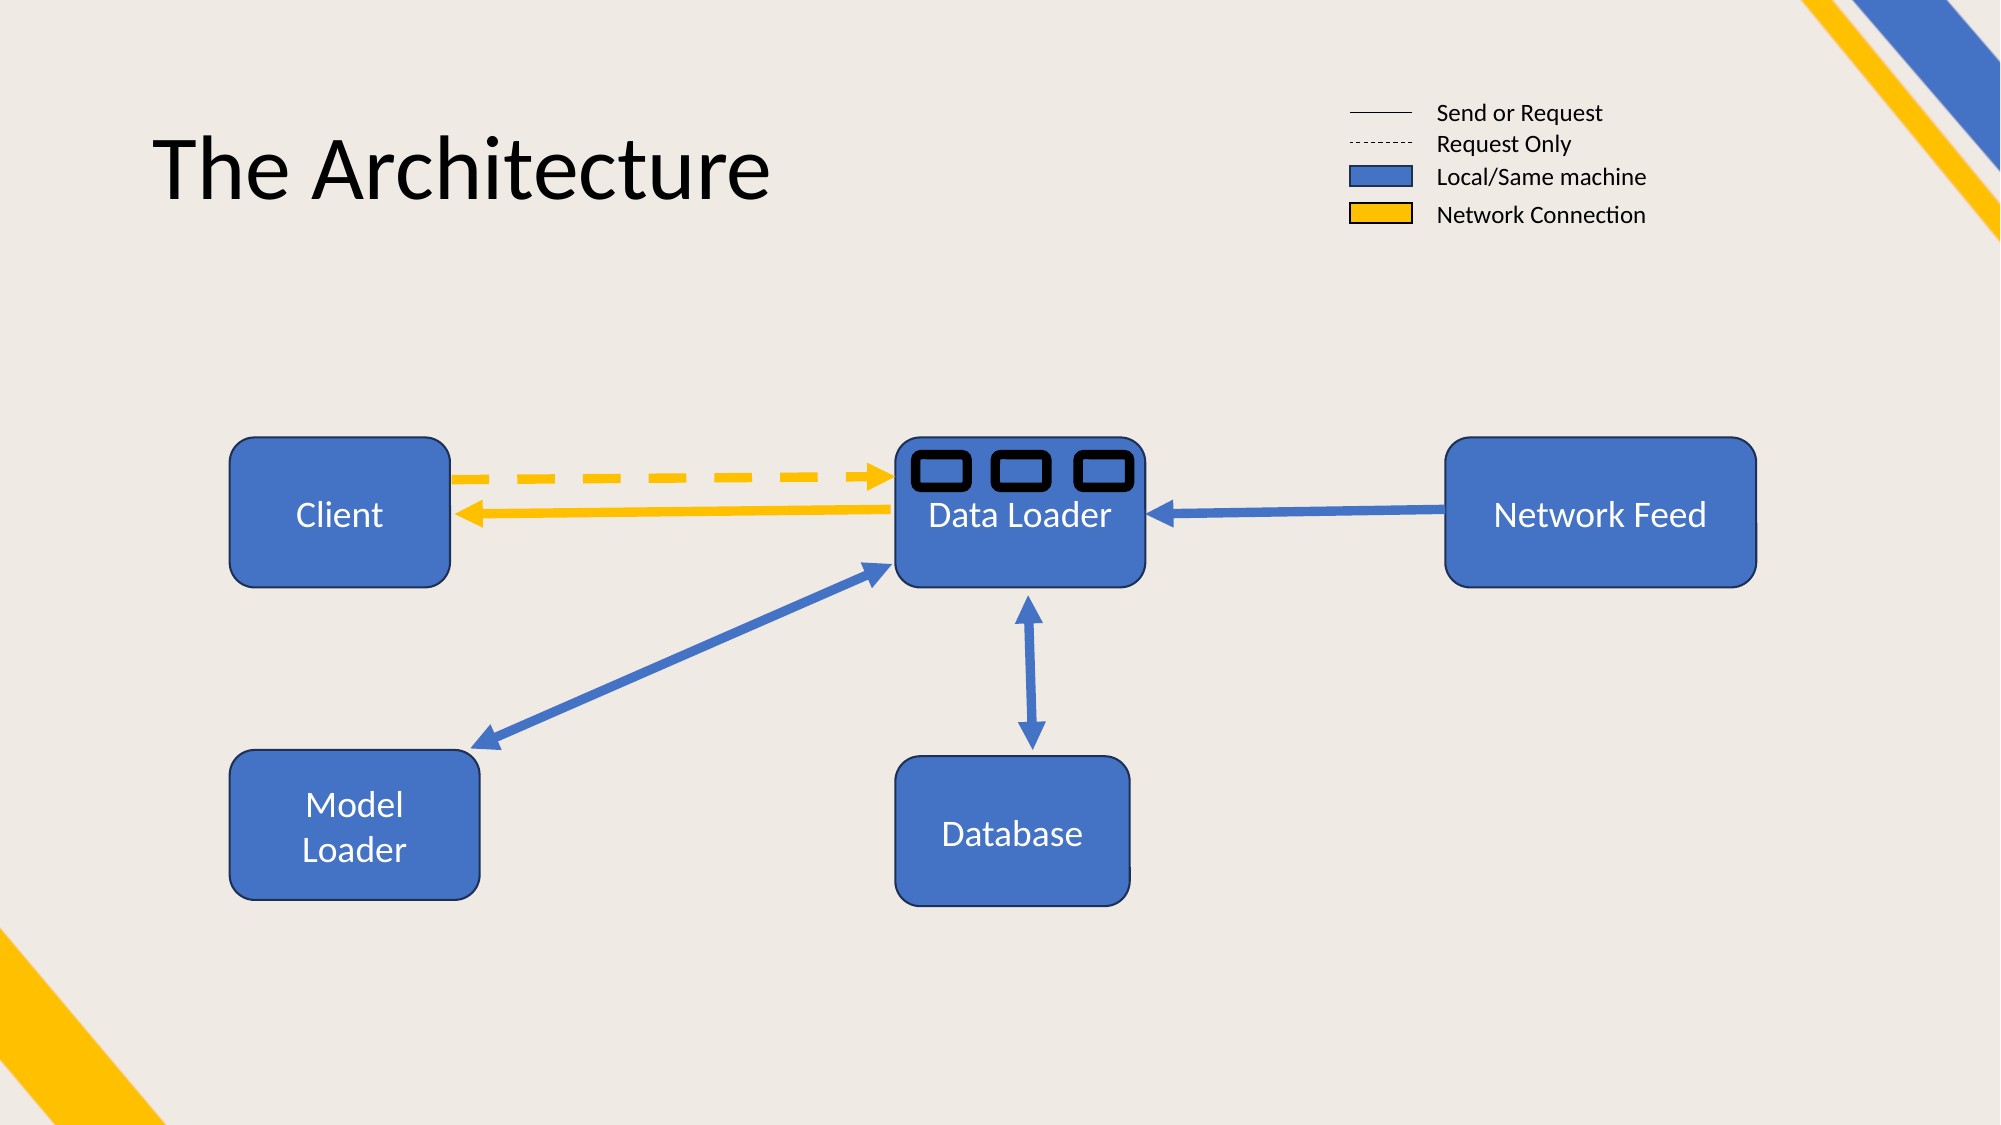

# The Architecture
Send or Request
Request Only
Local/Same machine

Network Connection

Network Feed
Client
Data Loader

Model Loader
Database